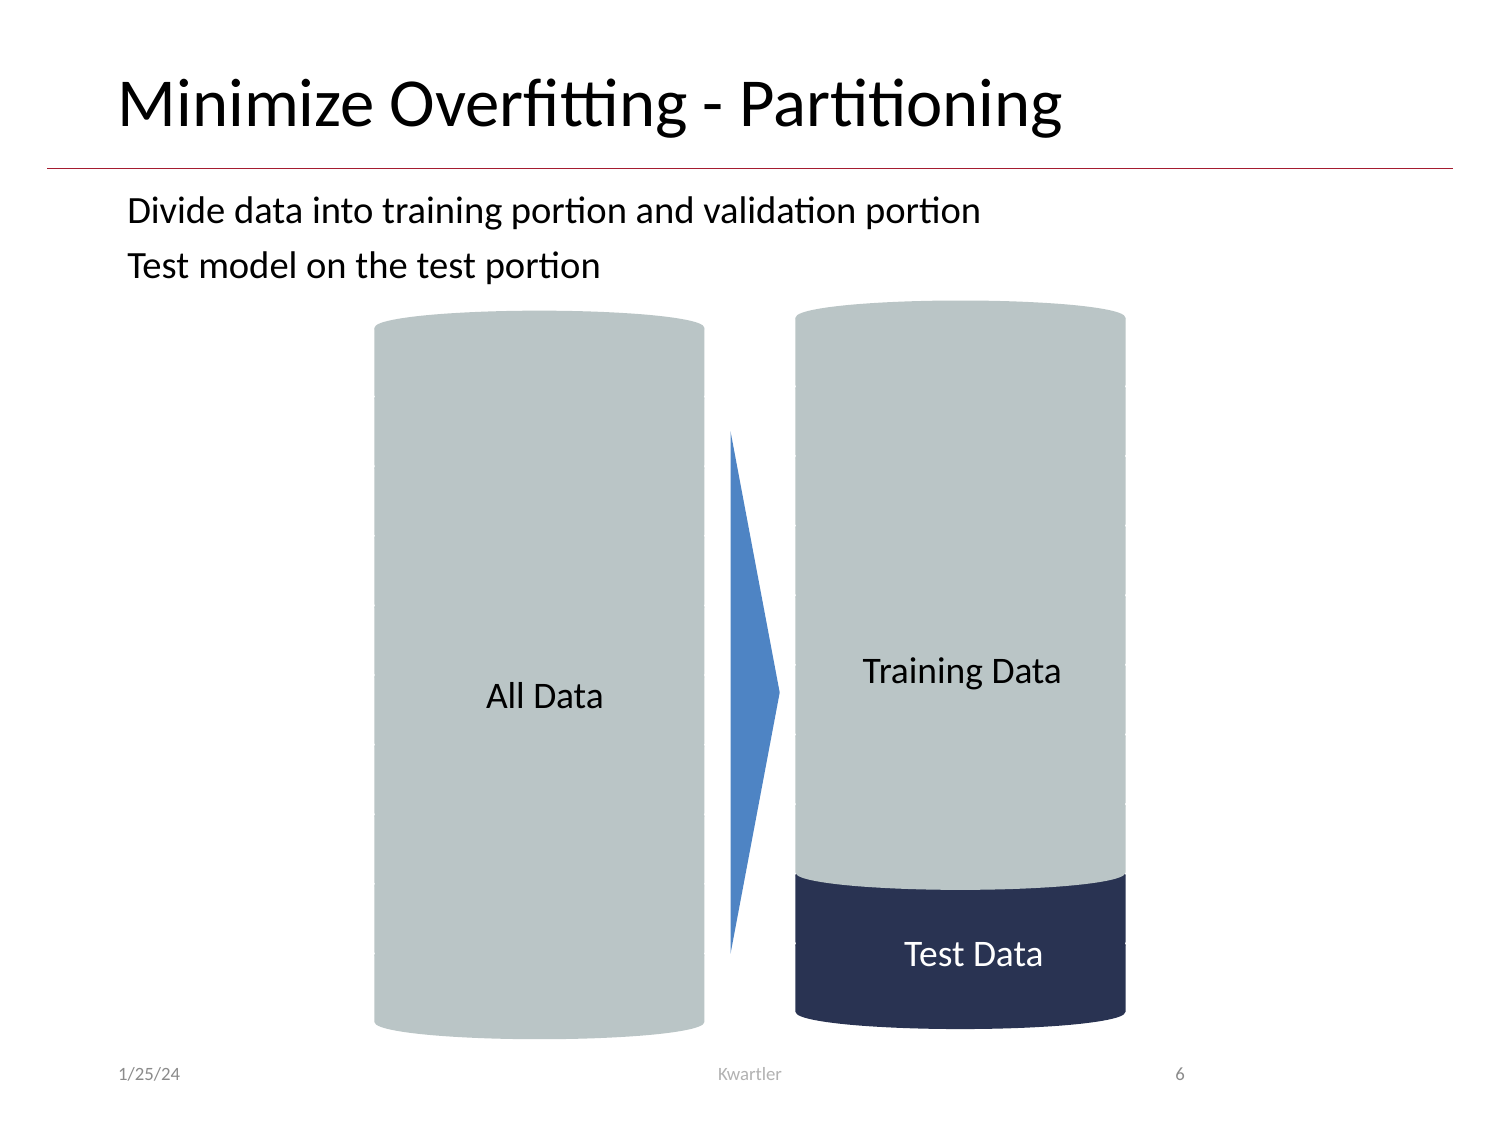

# Minimize Overfitting - Partitioning
Divide data into training portion and validation portion
Test model on the test portion

Training Data

All Data

Test Data

1/25/24
Kwartler
6